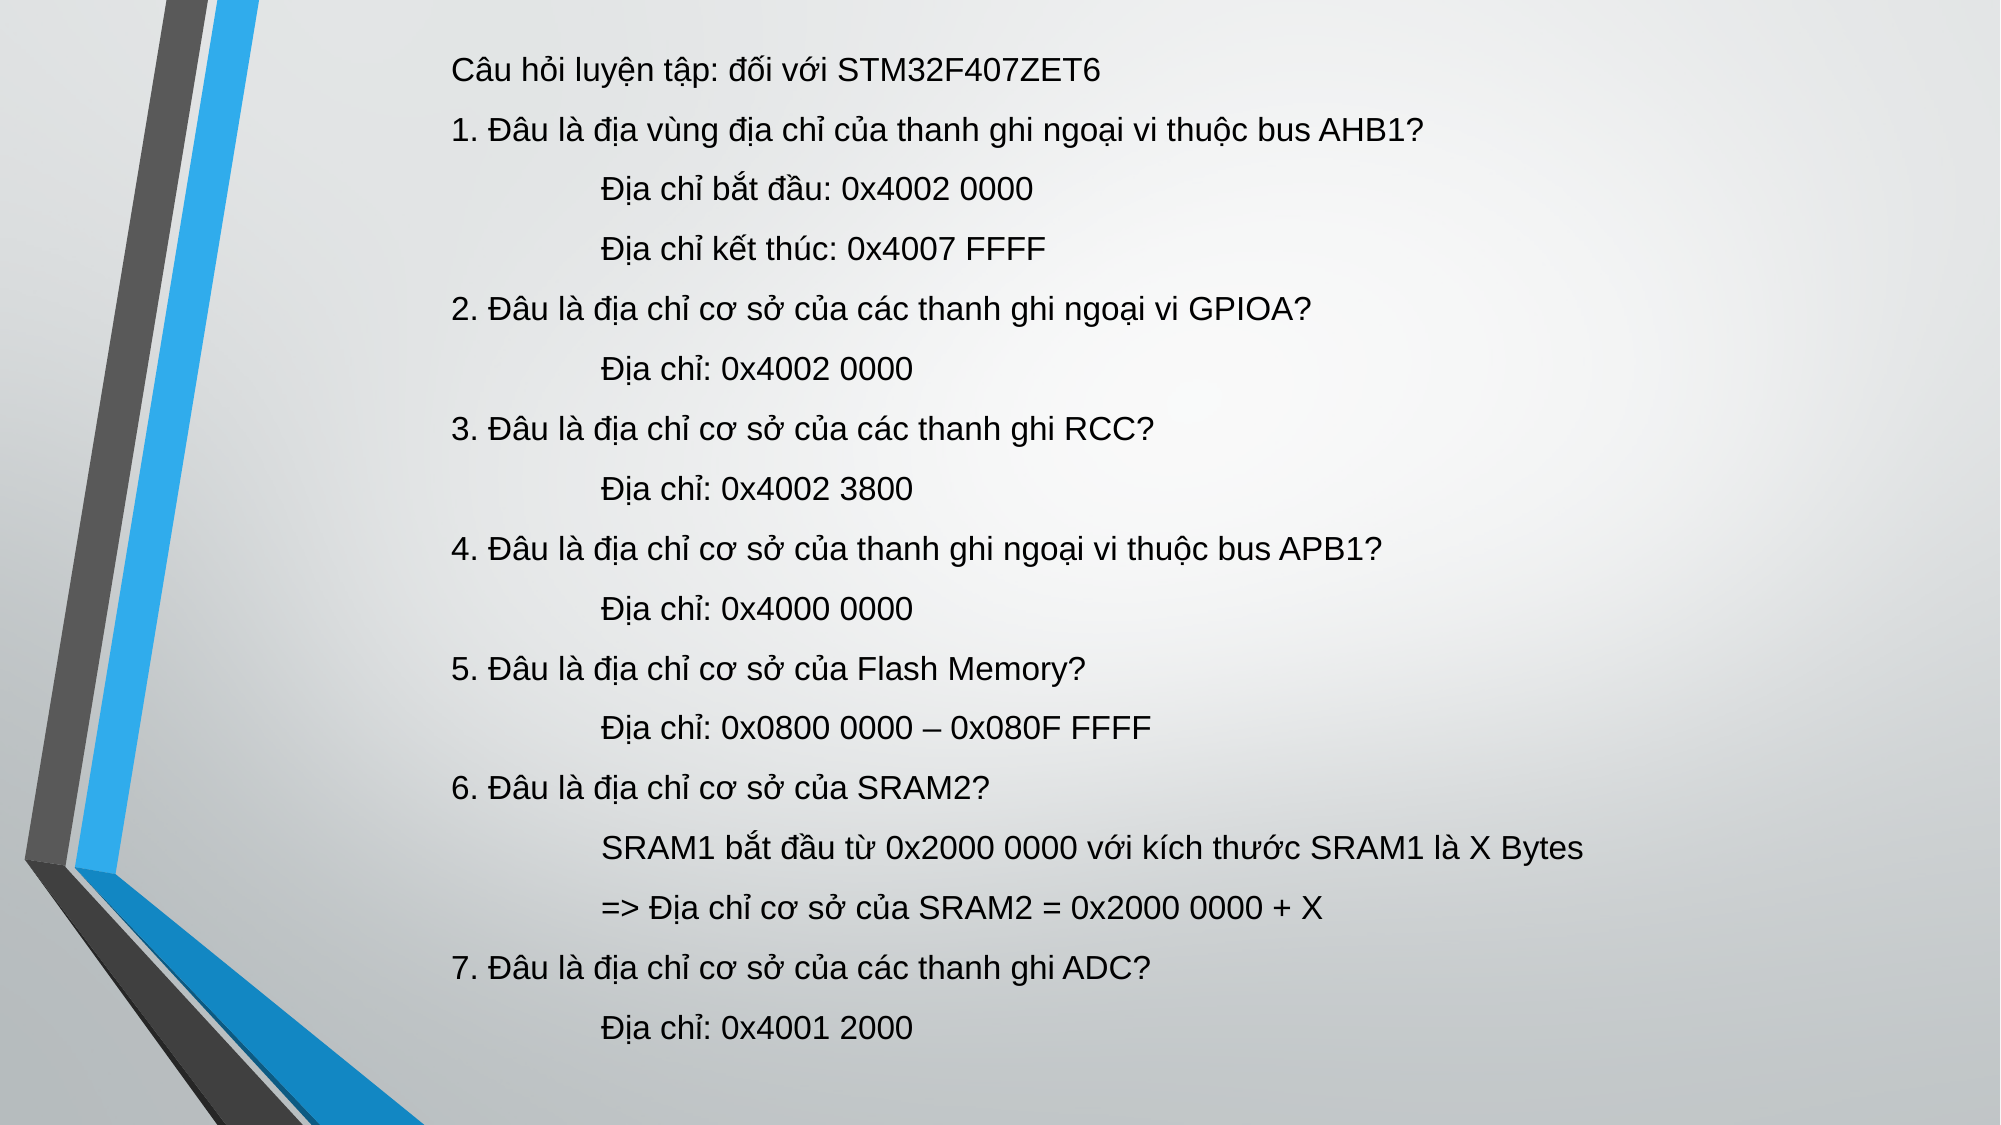

Câu hỏi luyện tập: đối với STM32F407ZET6
1. Đâu là địa vùng địa chỉ của thanh ghi ngoại vi thuộc bus AHB1?
	Địa chỉ bắt đầu: 0x4002 0000
	Địa chỉ kết thúc: 0x4007 FFFF
2. Đâu là địa chỉ cơ sở của các thanh ghi ngoại vi GPIOA?
	Địa chỉ: 0x4002 0000
3. Đâu là địa chỉ cơ sở của các thanh ghi RCC?
	Địa chỉ: 0x4002 3800
4. Đâu là địa chỉ cơ sở của thanh ghi ngoại vi thuộc bus APB1?
	Địa chỉ: 0x4000 0000
5. Đâu là địa chỉ cơ sở của Flash Memory?
	Địa chỉ: 0x0800 0000 – 0x080F FFFF
6. Đâu là địa chỉ cơ sở của SRAM2?
	SRAM1 bắt đầu từ 0x2000 0000 với kích thước SRAM1 là X Bytes
	=> Địa chỉ cơ sở của SRAM2 = 0x2000 0000 + X
7. Đâu là địa chỉ cơ sở của các thanh ghi ADC?
	Địa chỉ: 0x4001 2000